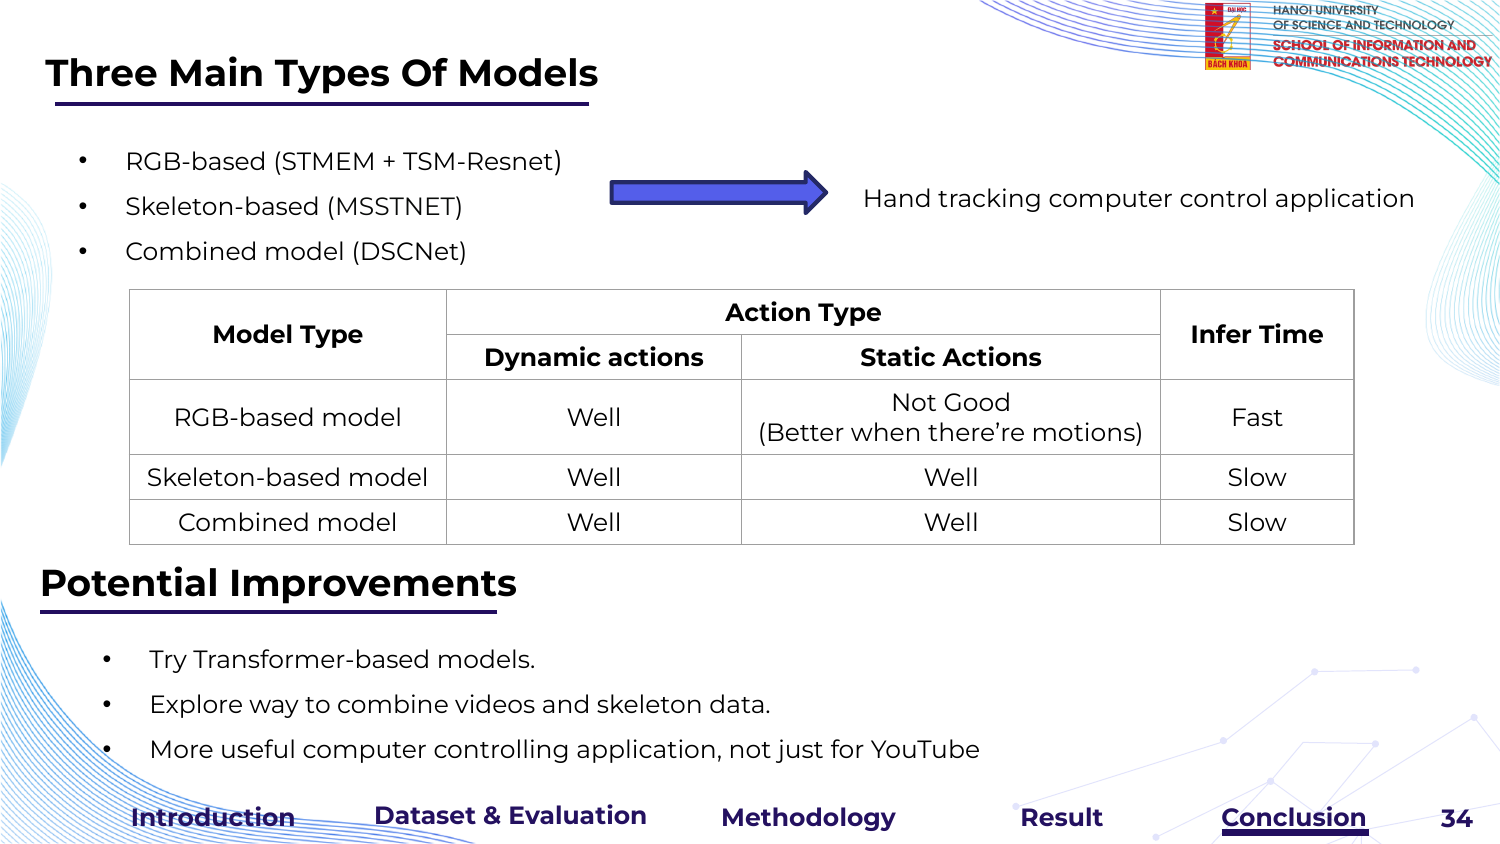

Three Main Types Of Models
RGB-based (STMEM + TSM-Resnet)
Skeleton-based (MSSTNET)
Combined model (DSCNet)
Hand tracking computer control application

| Model Type | Action Type |  | Infer Time |
| --- | --- | --- | --- |
|  | Dynamic actions | Static Actions |  |
| RGB-based model | Well | Not Good (Better when there’re motions) | Fast |
| Skeleton-based model | Well | Well | Slow |
| Combined model | Well | Well | Slow |
Potential Improvements
Try Transformer-based models.
Explore way to combine videos and skeleton data.
More useful computer controlling application, not just for YouTube
Dataset & Evaluation
Introduction
Methodology
Result
Conclusion
34